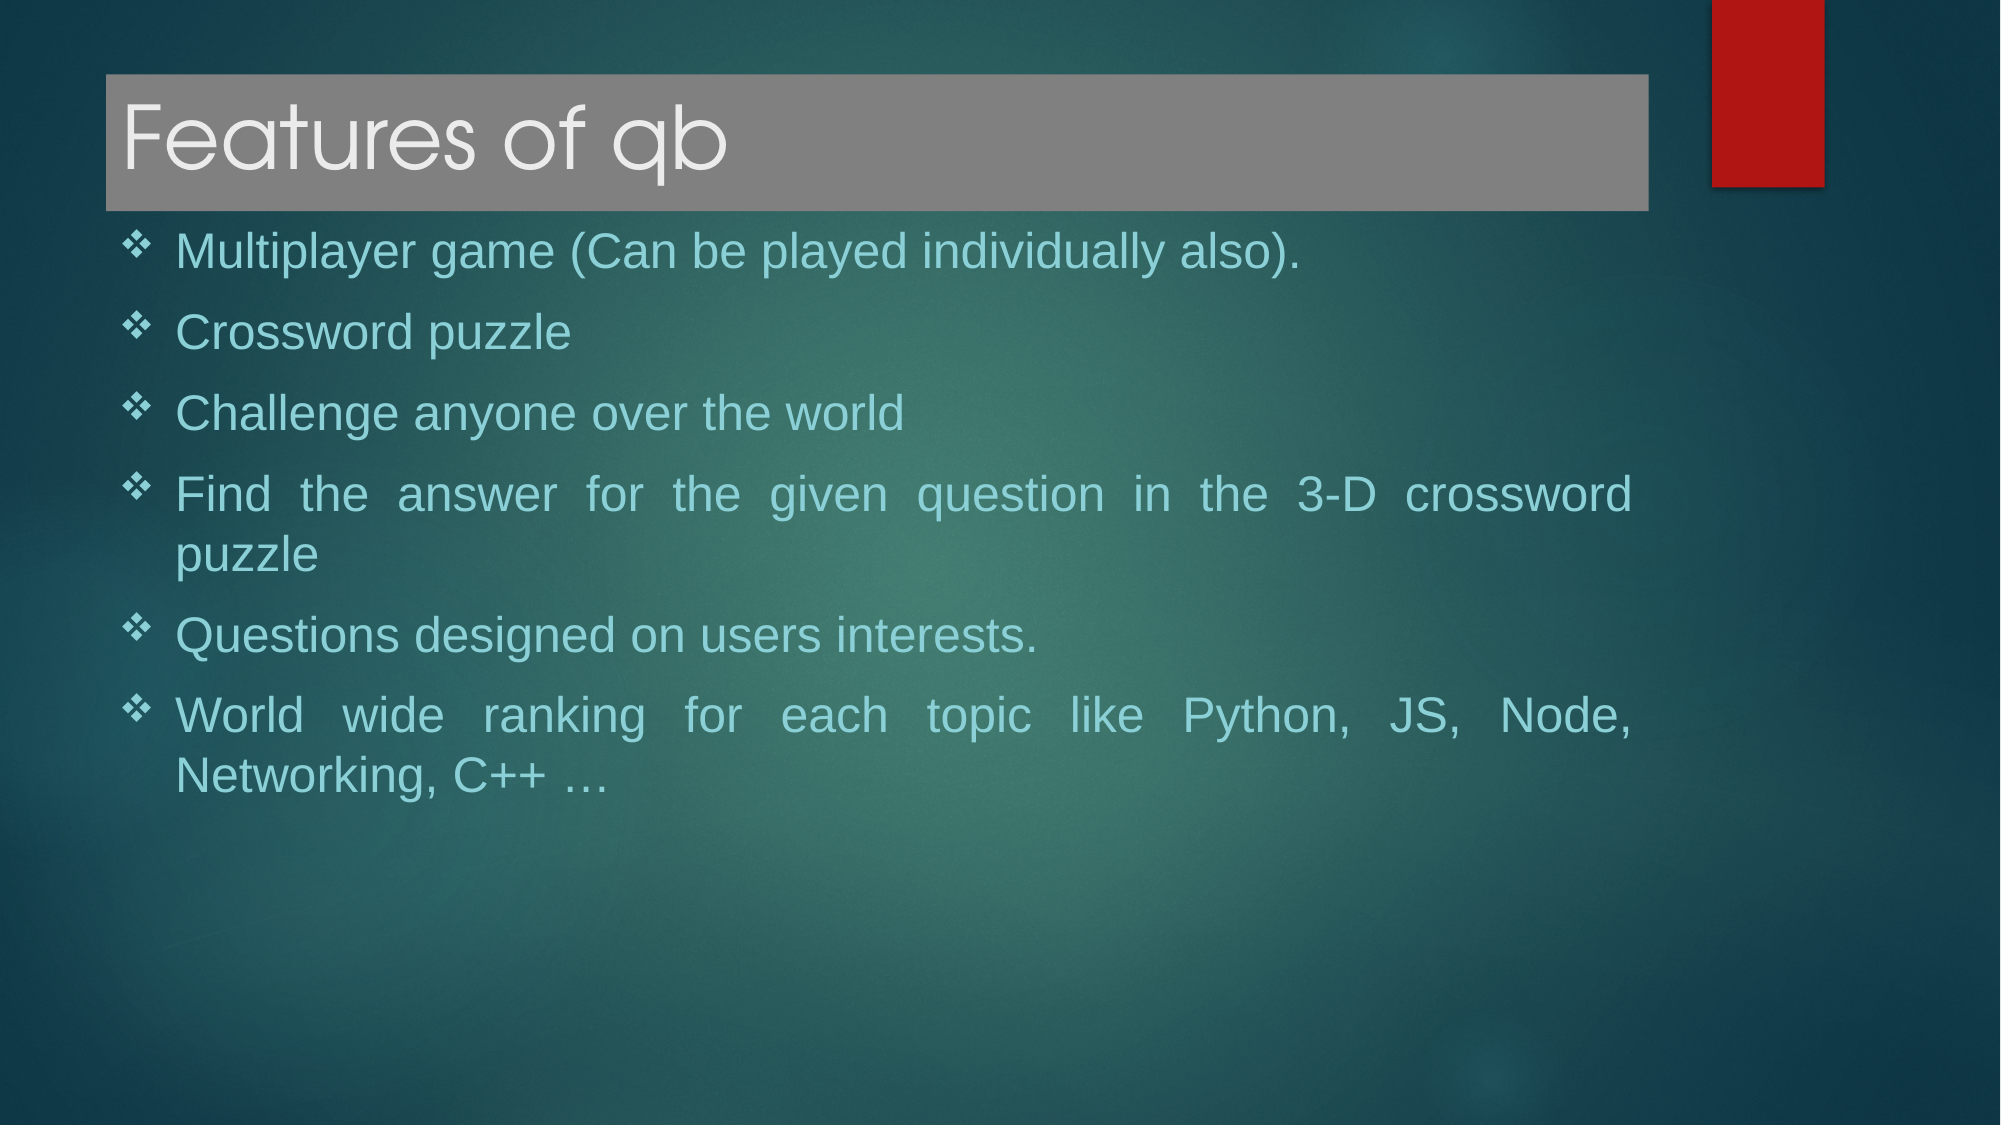

# Features of qb
Multiplayer game (Can be played individually also).
Crossword puzzle
Challenge anyone over the world
Find the answer for the given question in the 3-D crossword puzzle
Questions designed on users interests.
World wide ranking for each topic like Python, JS, Node, Networking, C++ …